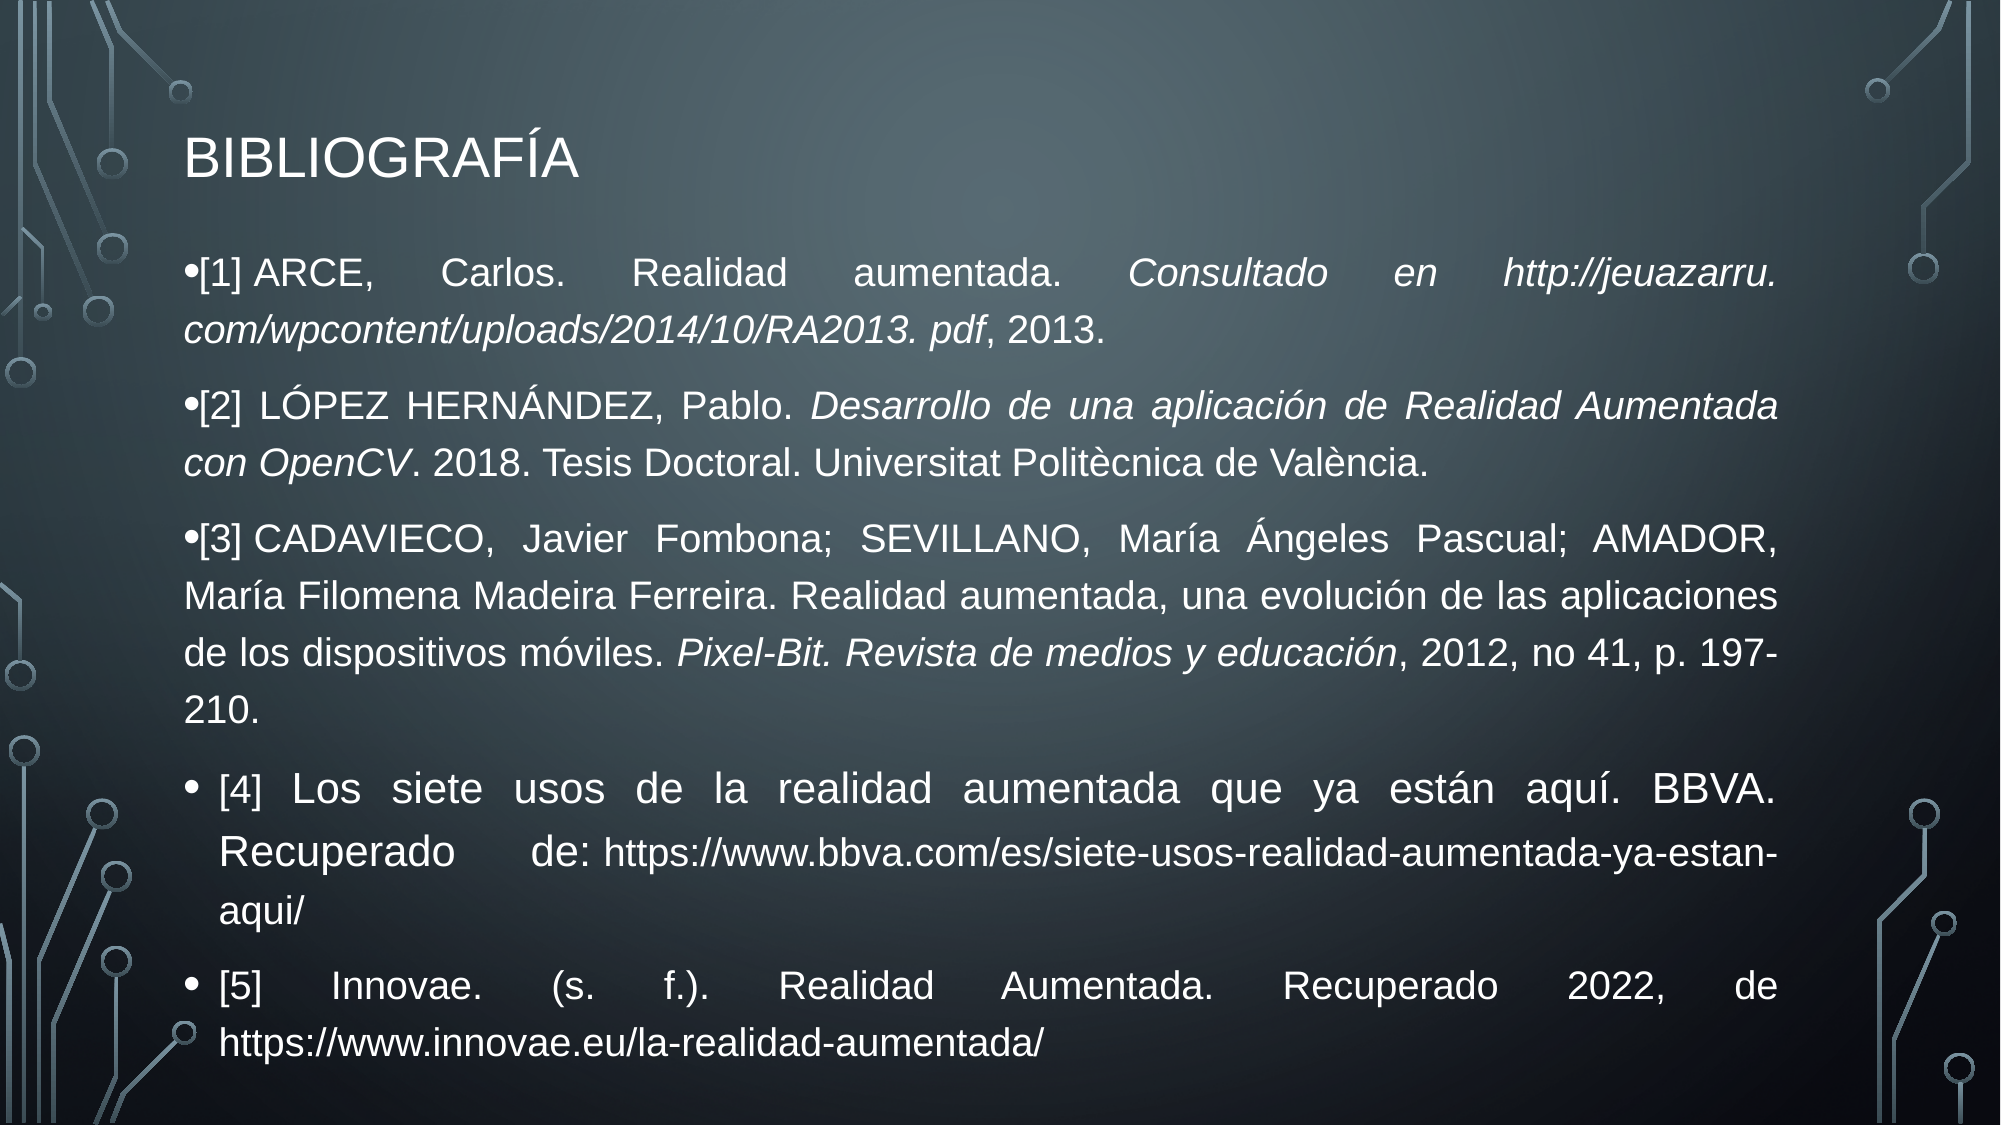

Bibliografía
[1] ARCE, Carlos. Realidad aumentada. Consultado en http://jeuazarru. com/wpcontent/uploads/2014/10/RA2013. pdf, 2013.
[2] LÓPEZ HERNÁNDEZ, Pablo. Desarrollo de una aplicación de Realidad Aumentada con OpenCV. 2018. Tesis Doctoral. Universitat Politècnica de València.
[3] CADAVIECO, Javier Fombona; SEVILLANO, María Ángeles Pascual; AMADOR, María Filomena Madeira Ferreira. Realidad aumentada, una evolución de las aplicaciones de los dispositivos móviles. Pixel-Bit. Revista de medios y educación, 2012, no 41, p. 197-210.
[4] Los siete usos de la realidad aumentada que ya están aquí. BBVA. Recuperado de: https://www.bbva.com/es/siete-usos-realidad-aumentada-ya-estan-aqui/
[5] Innovae. (s. f.). Realidad Aumentada. Recuperado 2022, de https://www.innovae.eu/la-realidad-aumentada/